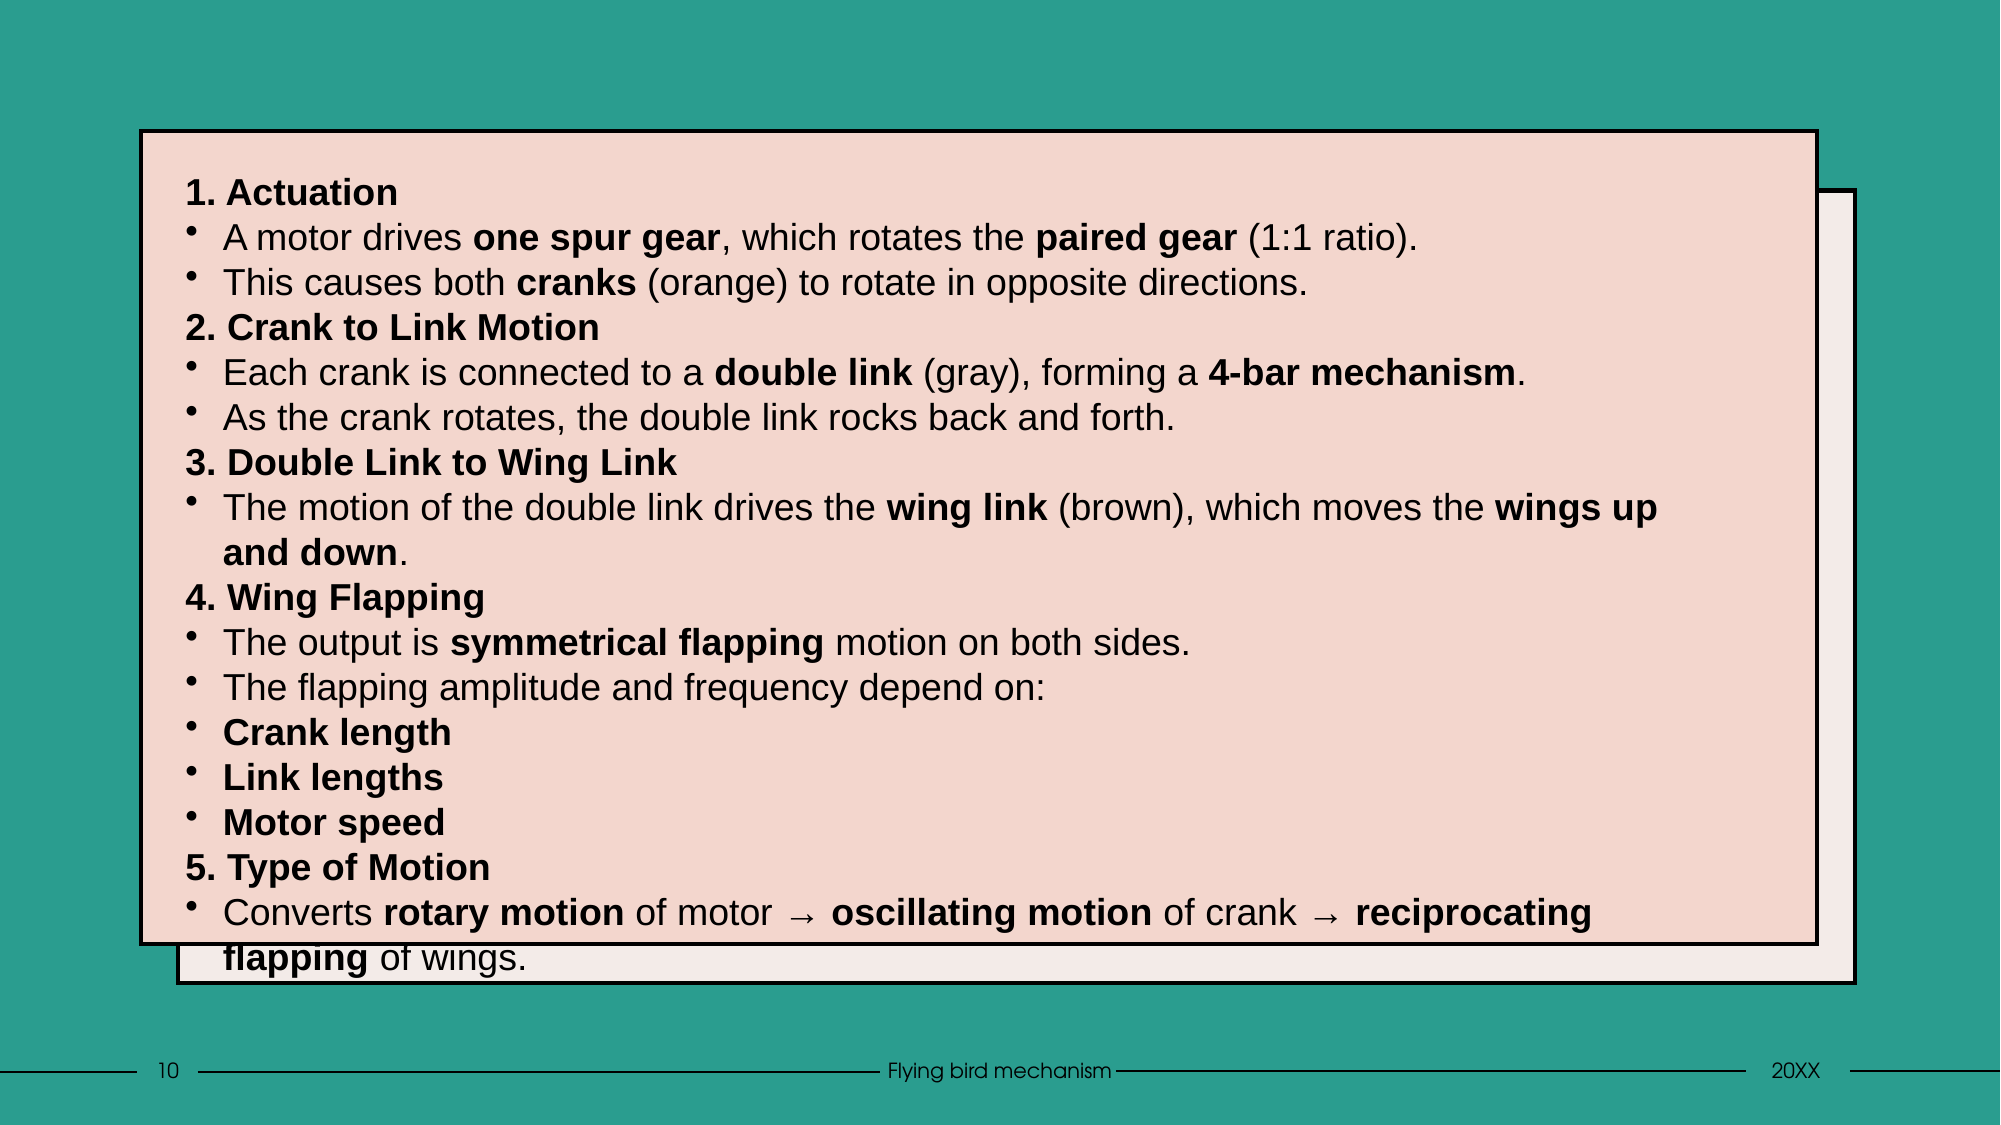

1. Actuation
A motor drives one spur gear, which rotates the paired gear (1:1 ratio).
This causes both cranks (orange) to rotate in opposite directions.
2. Crank to Link Motion
Each crank is connected to a double link (gray), forming a 4-bar mechanism.
As the crank rotates, the double link rocks back and forth.
3. Double Link to Wing Link
The motion of the double link drives the wing link (brown), which moves the wings up and down.
4. Wing Flapping
The output is symmetrical flapping motion on both sides.
The flapping amplitude and frequency depend on:
Crank length
Link lengths
Motor speed
5. Type of Motion
Converts rotary motion of motor → oscillating motion of crank → reciprocating flapping of wings.
10
Flying bird mechanism
20XX